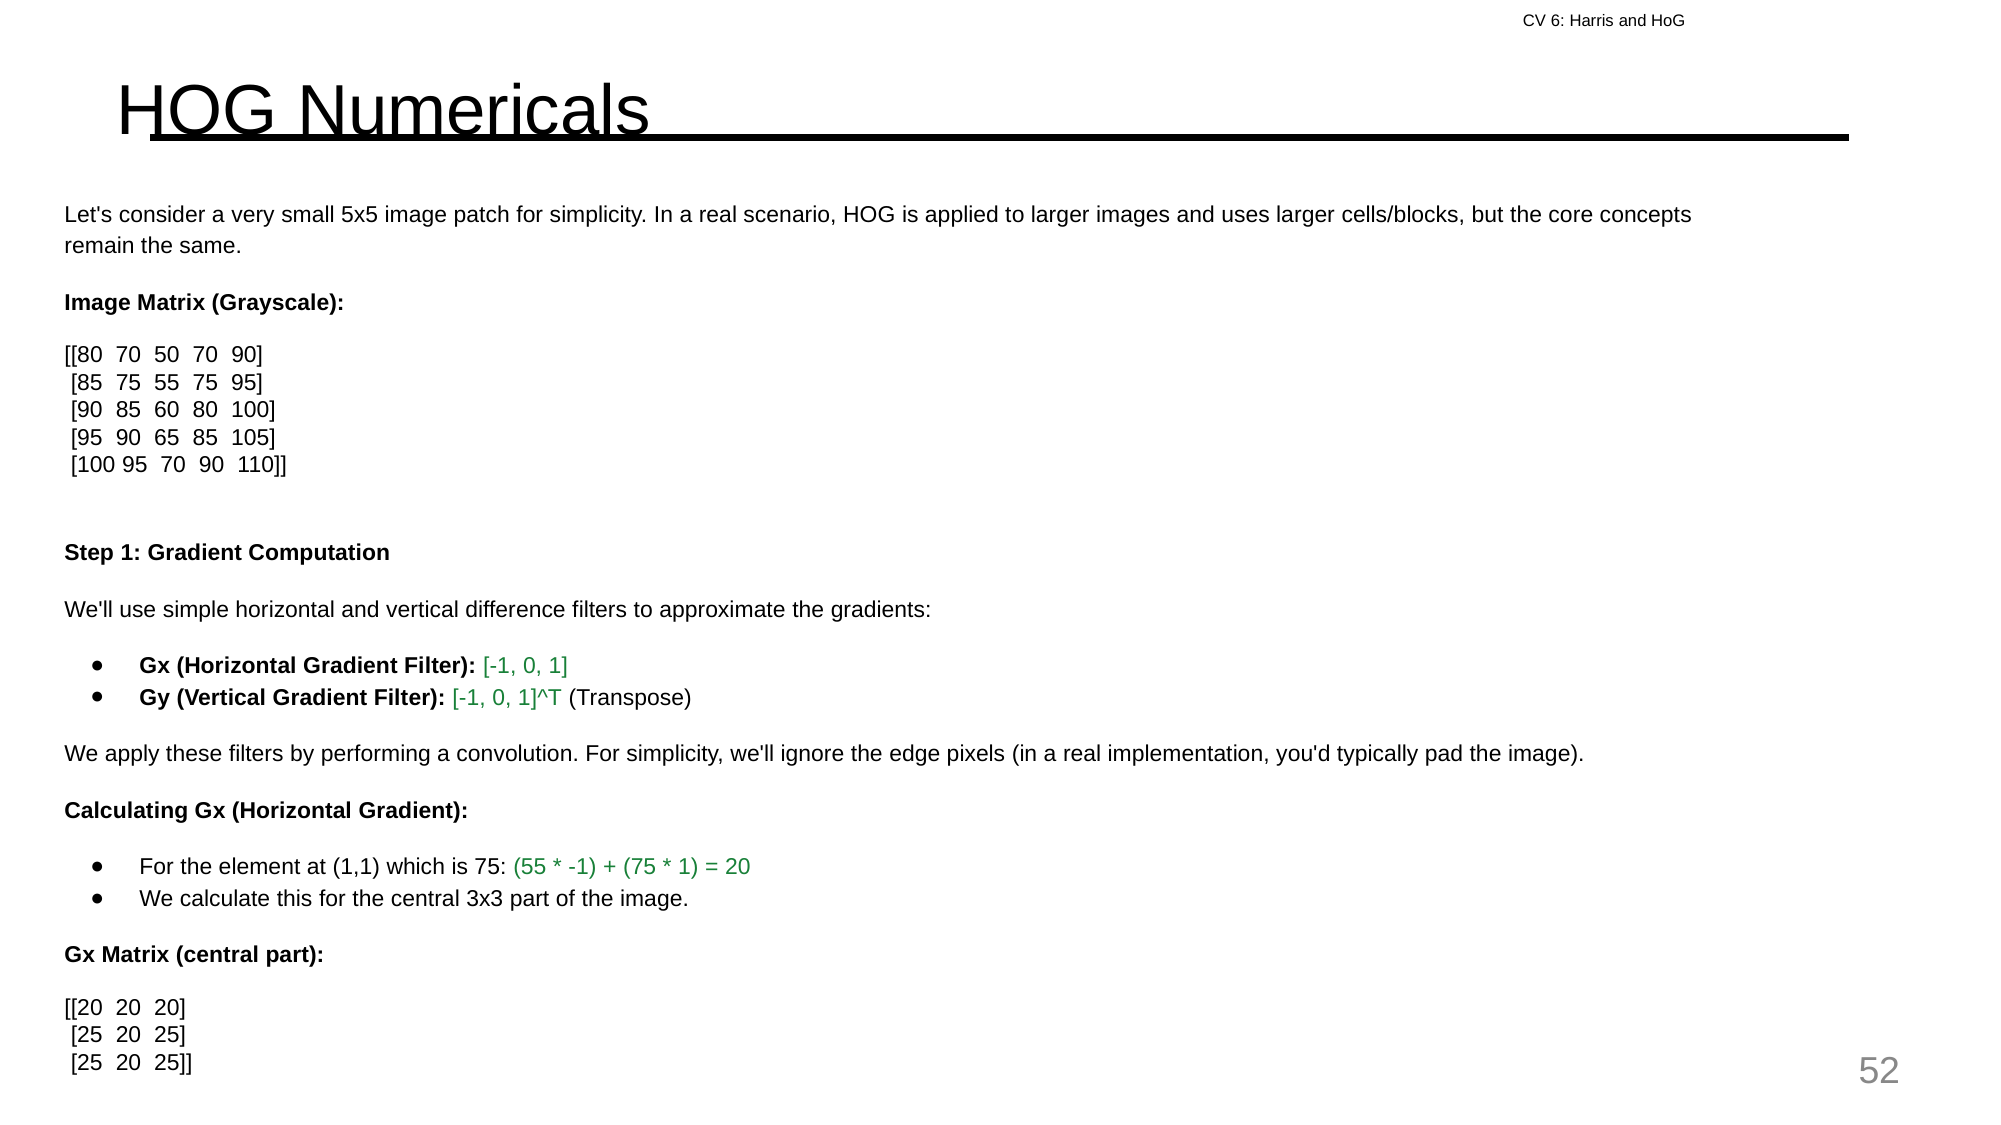

# HOG Numericals
Let's consider a very small 5x5 image patch for simplicity. In a real scenario, HOG is applied to larger images and uses larger cells/blocks, but the core concepts remain the same.
Image Matrix (Grayscale):
[[80  70  50  70  90]
 [85  75  55  75  95]
 [90  85  60  80  100]
 [95  90  65  85  105]
 [100 95  70  90  110]]

Step 1: Gradient Computation
We'll use simple horizontal and vertical difference filters to approximate the gradients:
Gx (Horizontal Gradient Filter): [-1, 0, 1]
Gy (Vertical Gradient Filter): [-1, 0, 1]^T (Transpose)
We apply these filters by performing a convolution. For simplicity, we'll ignore the edge pixels (in a real implementation, you'd typically pad the image).
Calculating Gx (Horizontal Gradient):
For the element at (1,1) which is 75: (55 * -1) + (75 * 1) = 20
We calculate this for the central 3x3 part of the image.
Gx Matrix (central part):
[[20  20  20]
 [25  20  25]
 [25  20  25]]

52